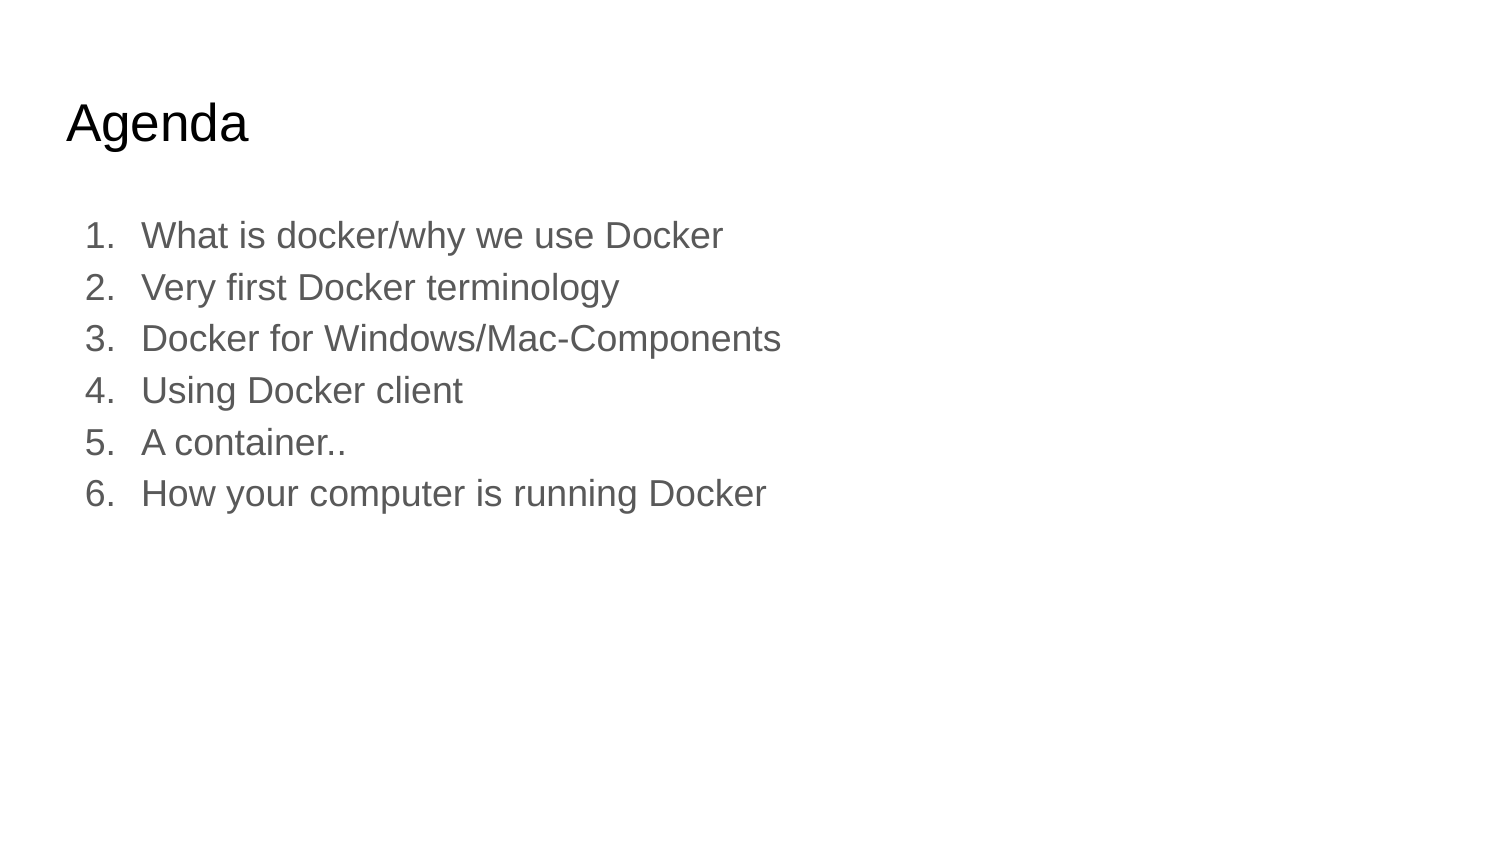

# Agenda
What is docker/why we use Docker
Very first Docker terminology
Docker for Windows/Mac-Components
Using Docker client
A container..
How your computer is running Docker